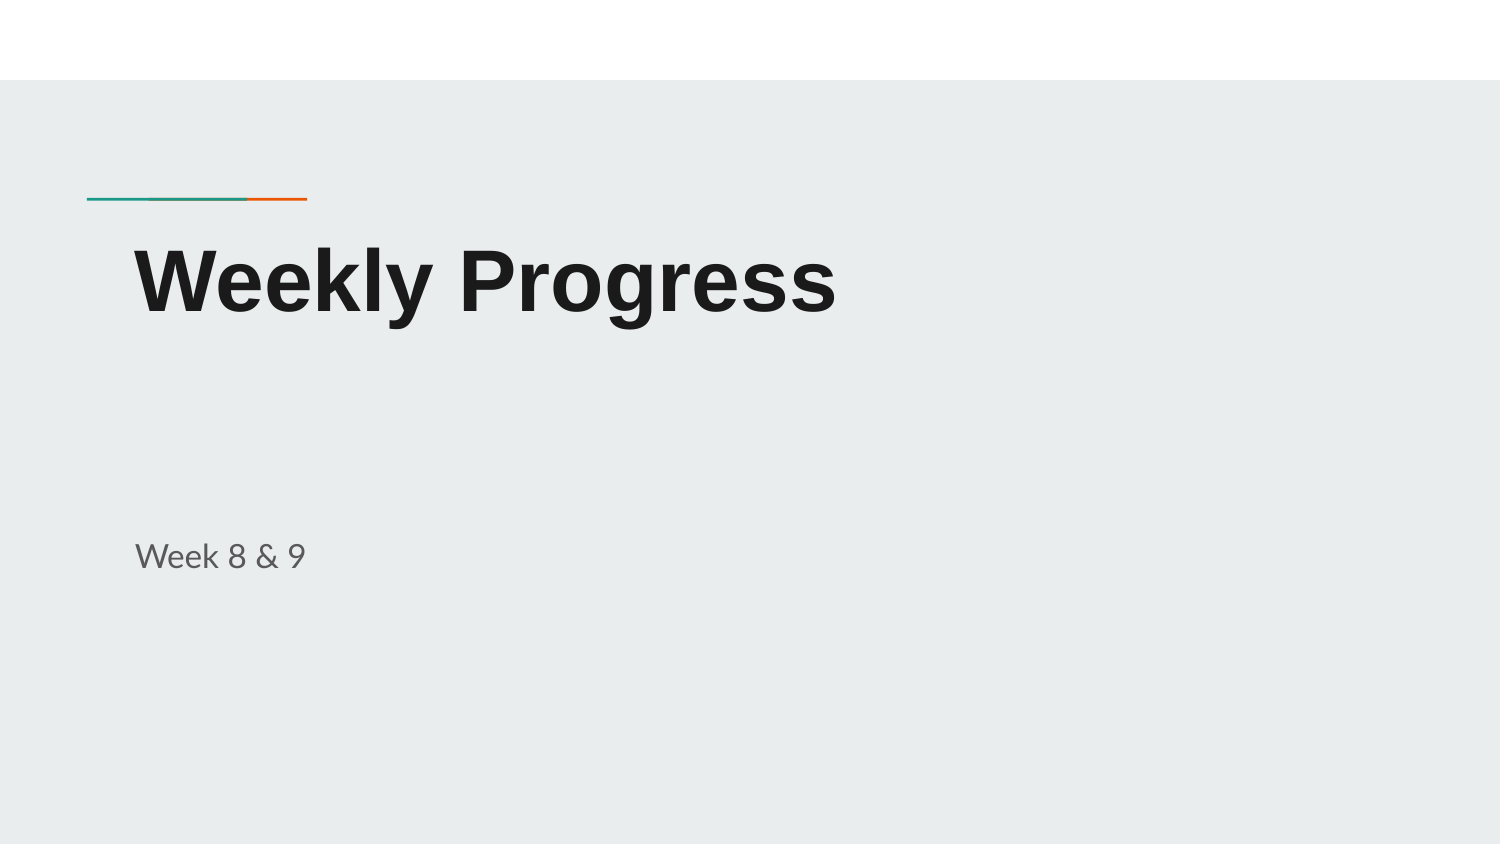

# Weekly Progress
Week 8 & 9